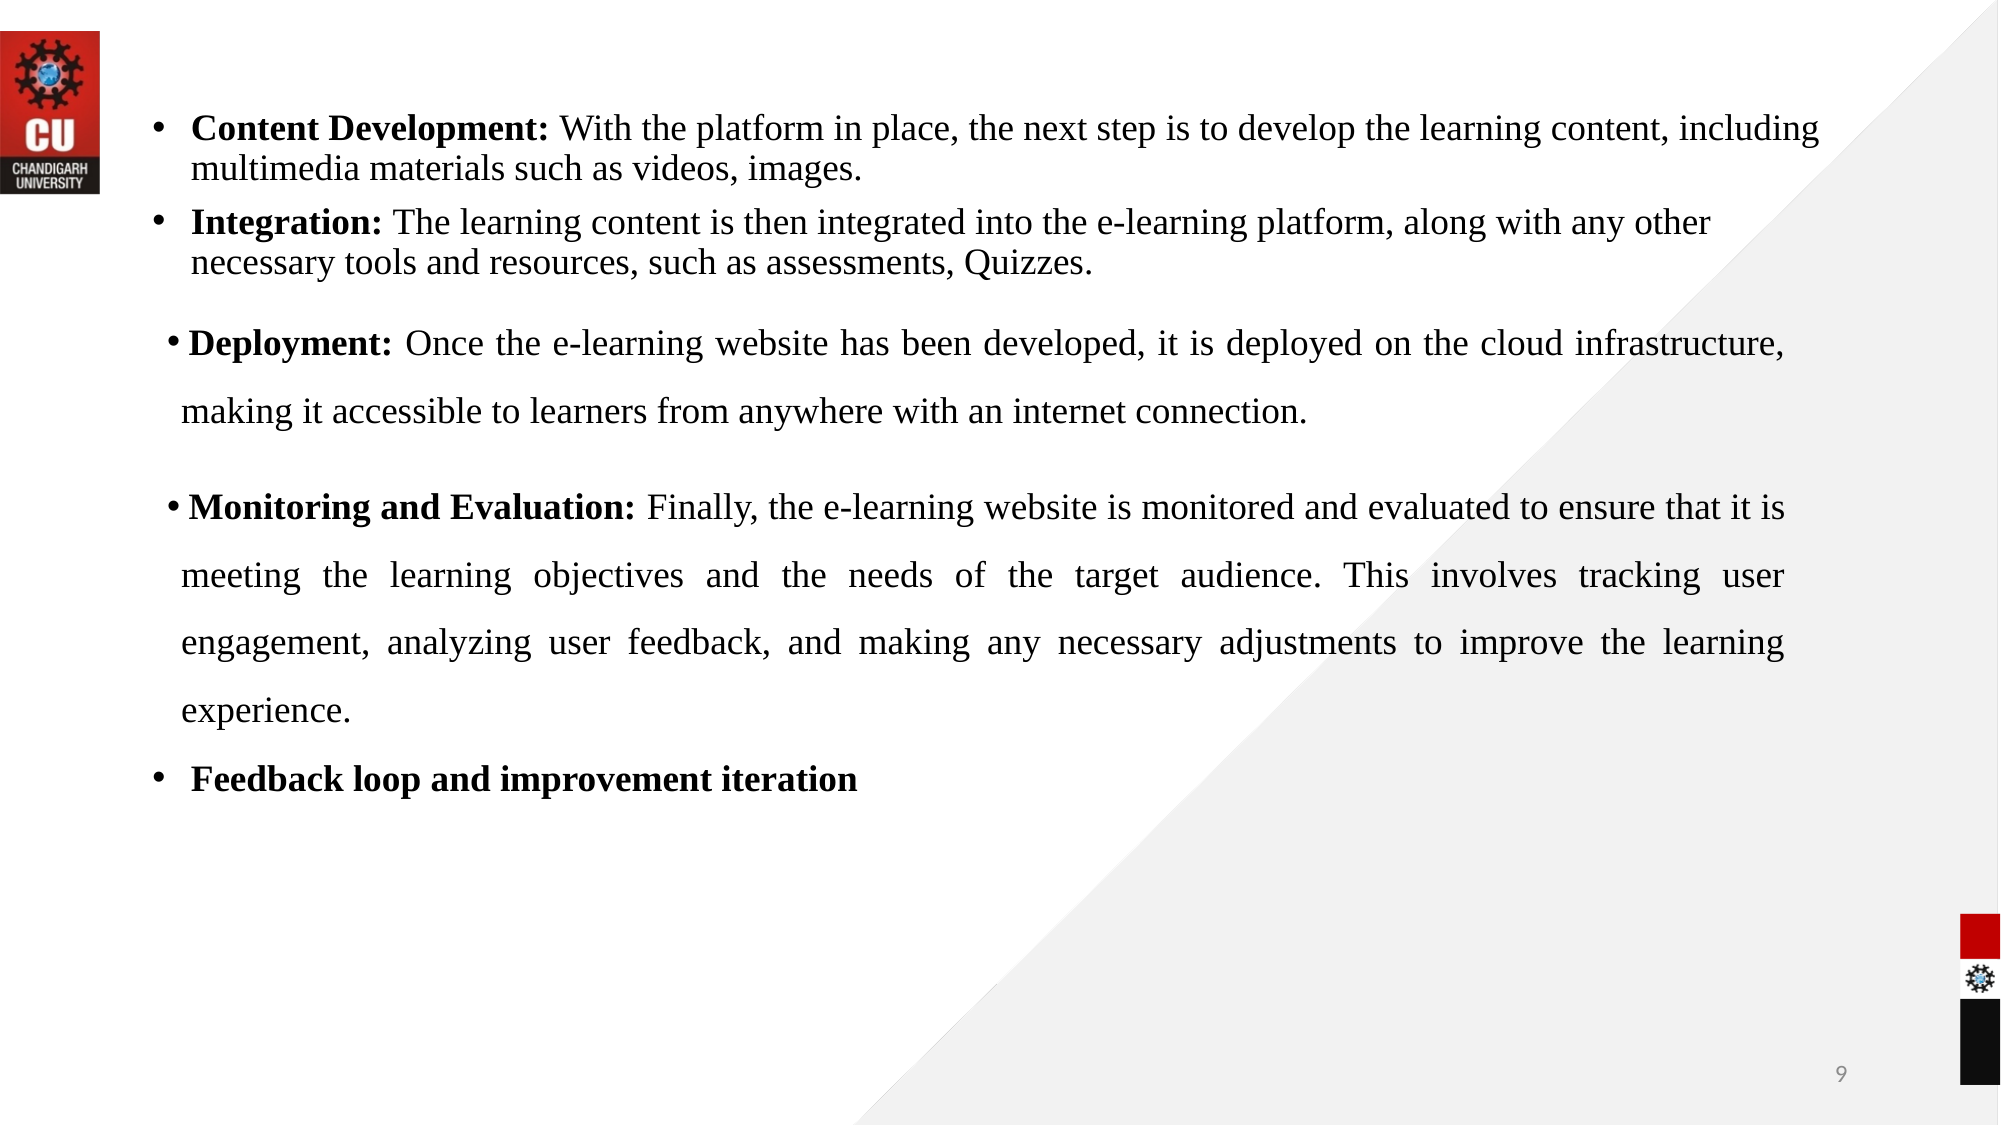

Content Development: With the platform in place, the next step is to develop the learning content, including multimedia materials such as videos, images.
Integration: The learning content is then integrated into the e-learning platform, along with any other necessary tools and resources, such as assessments, Quizzes.
Deployment: Once the e-learning website has been developed, it is deployed on the cloud infrastructure, making it accessible to learners from anywhere with an internet connection.
Monitoring and Evaluation: Finally, the e-learning website is monitored and evaluated to ensure that it is meeting the learning objectives and the needs of the target audience. This involves tracking user engagement, analyzing user feedback, and making any necessary adjustments to improve the learning experience.
Feedback loop and improvement iteration

9